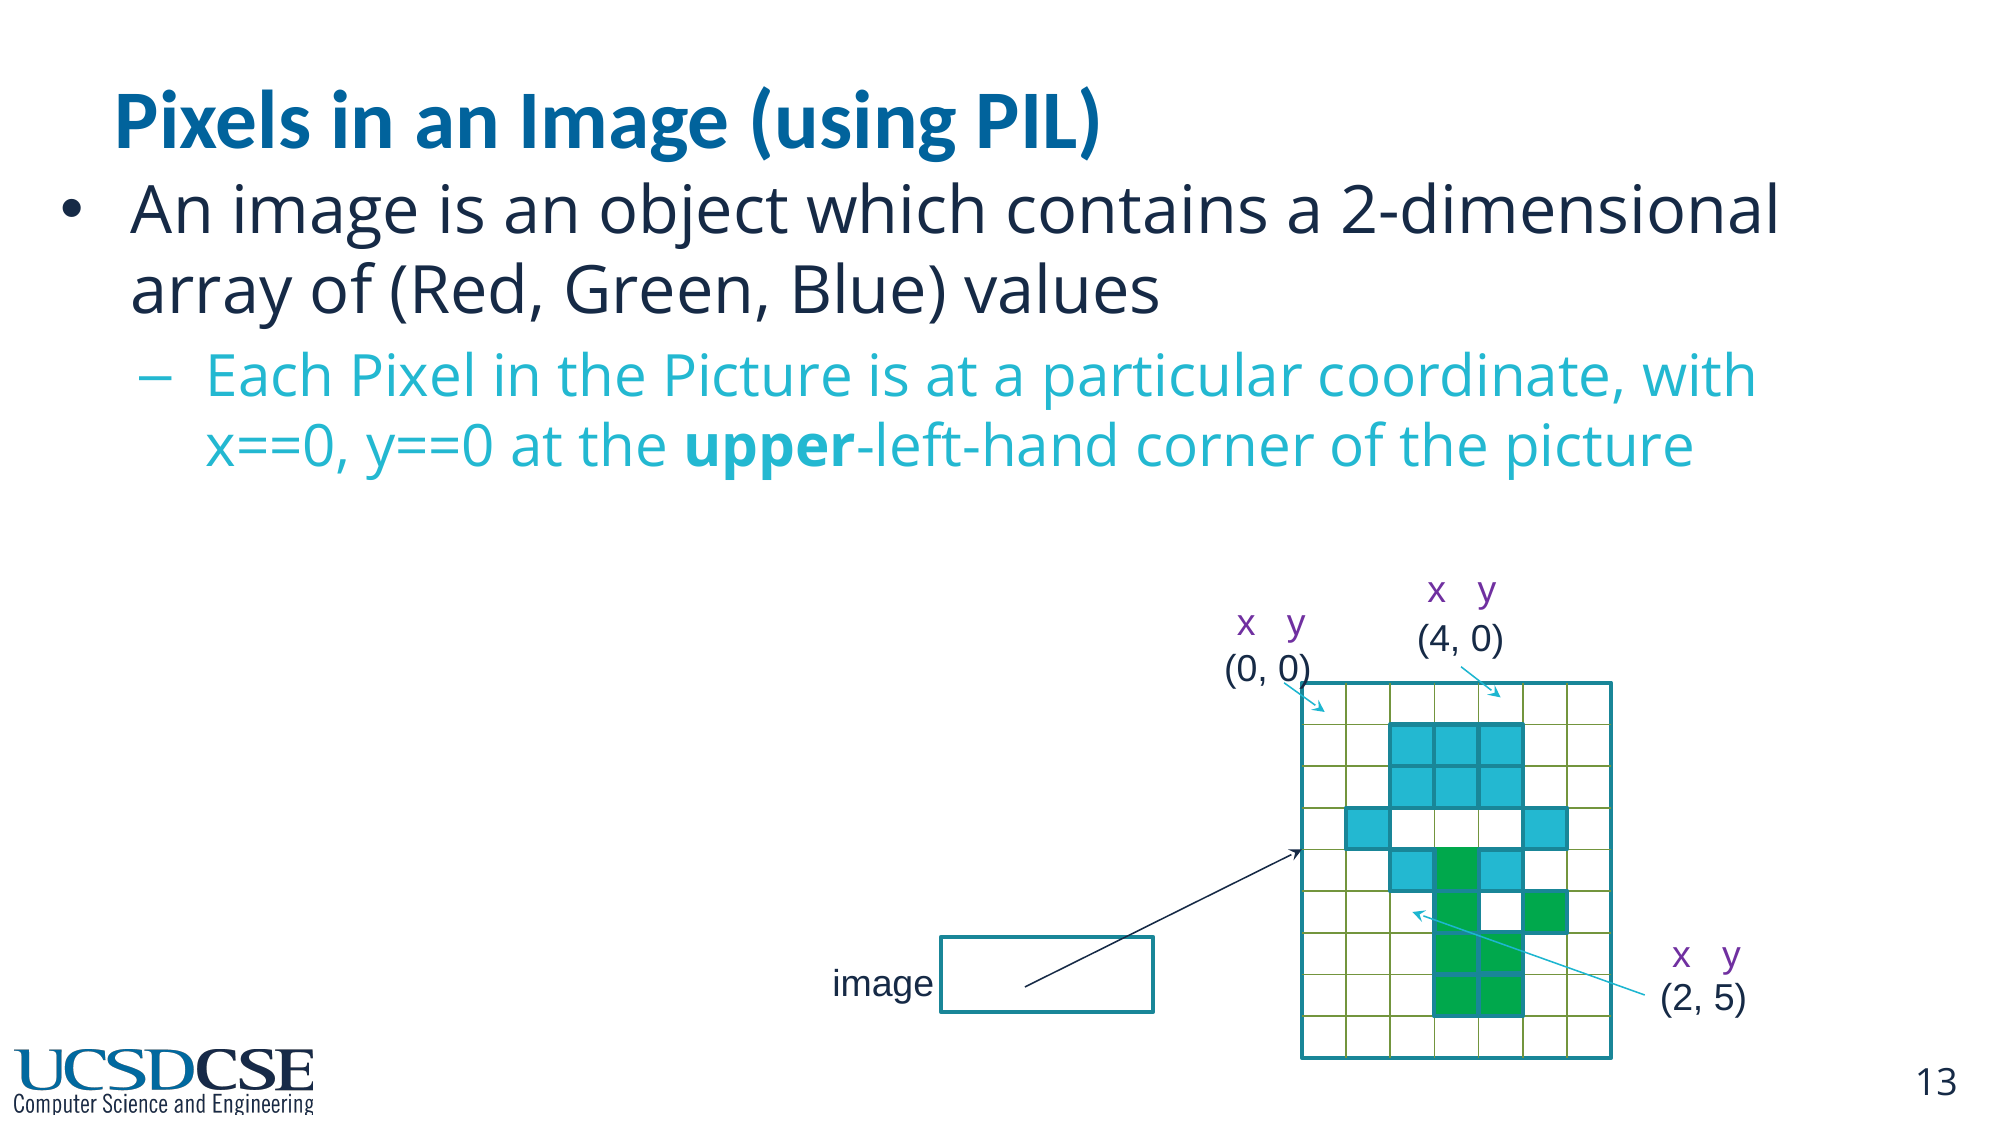

# Pixels in an Image (using PIL)
An image is an object which contains a 2-dimensional array of (Red, Green, Blue) values
Each Pixel in the Picture is at a particular coordinate, with x==0, y==0 at the upper-left-hand corner of the picture

x   y
x   y
(4, 0)
(0, 0)

x   y

image
(2, 5)